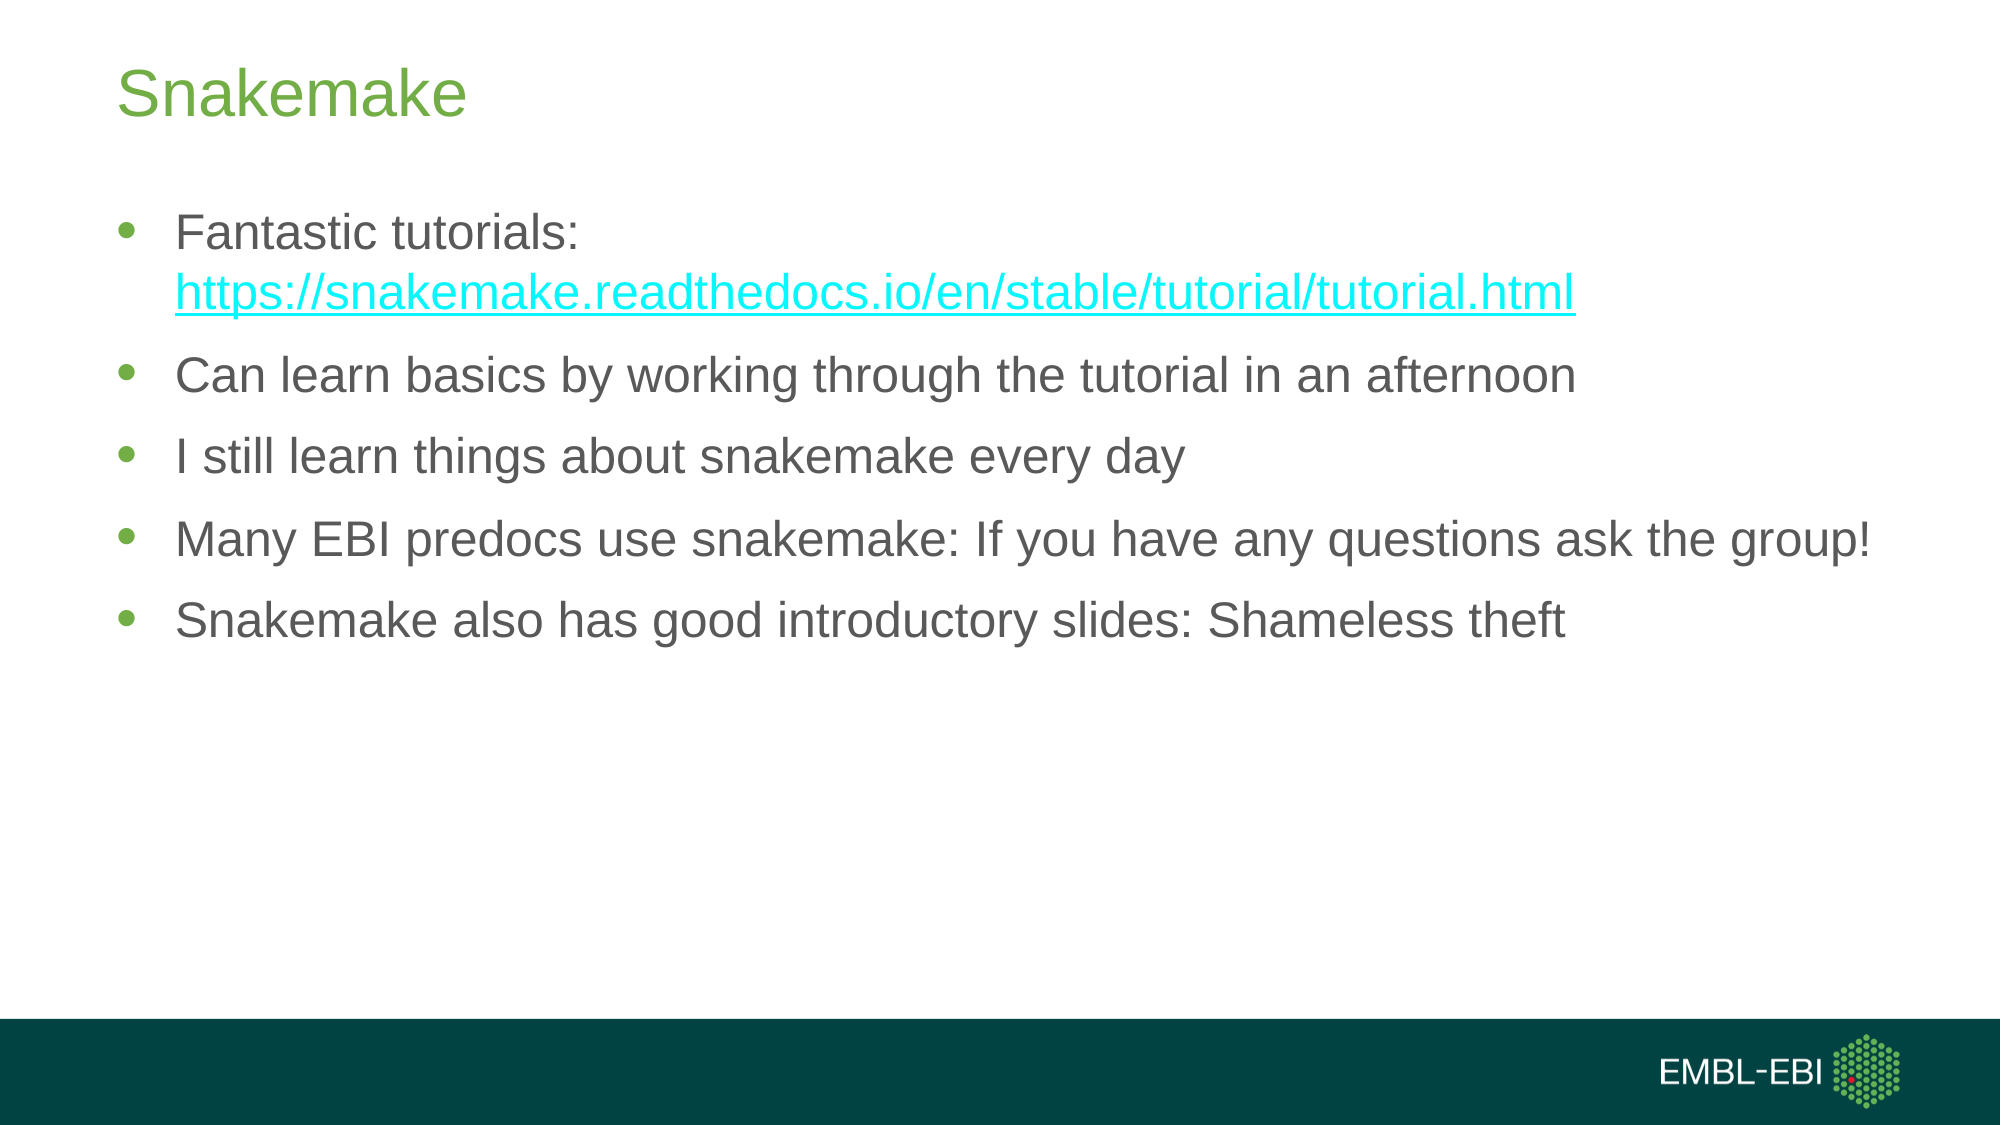

# Snakemake
Fantastic tutorials: https://snakemake.readthedocs.io/en/stable/tutorial/tutorial.html
Can learn basics by working through the tutorial in an afternoon
I still learn things about snakemake every day
Many EBI predocs use snakemake: If you have any questions ask the group!
Snakemake also has good introductory slides: Shameless theft